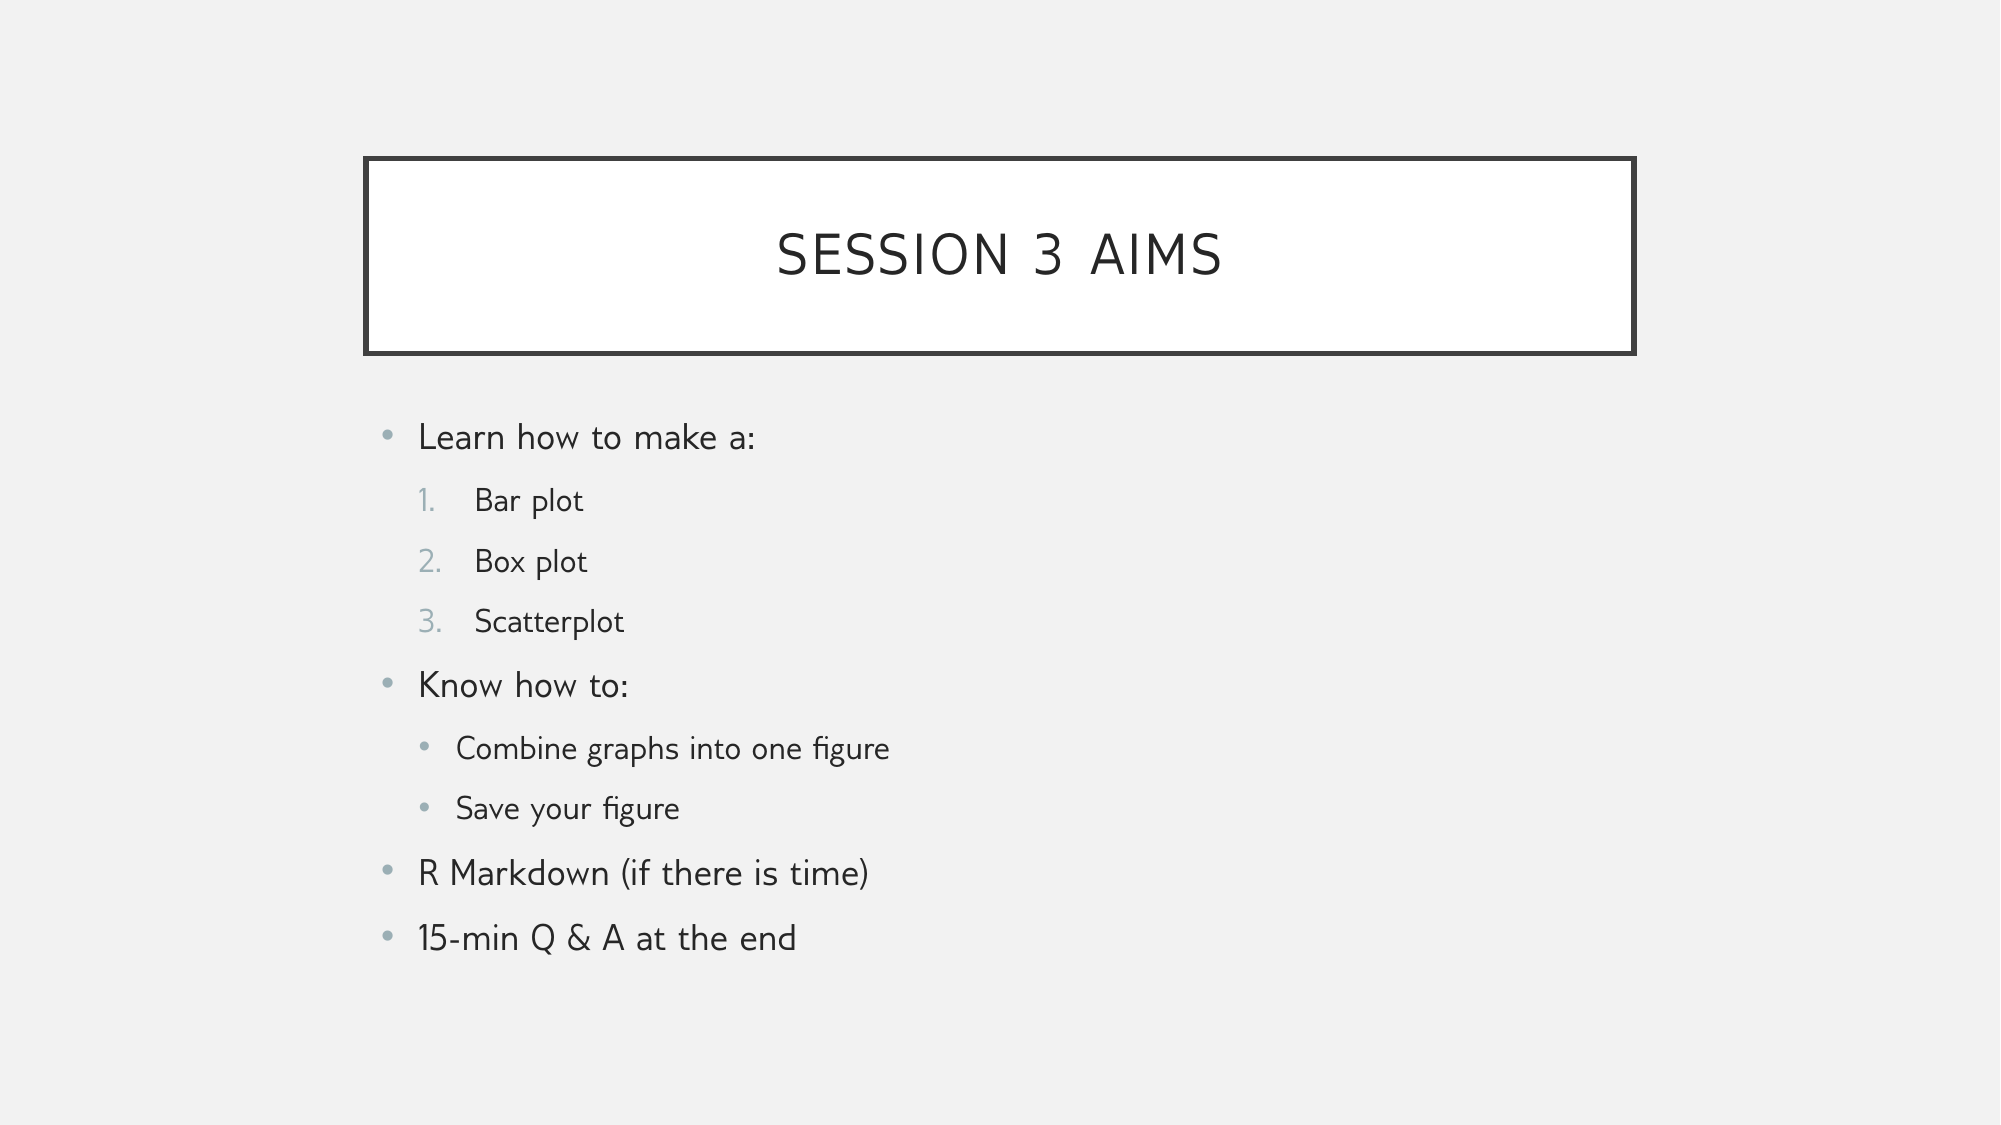

# Session 3 aims
Learn how to make a:
Bar plot
Box plot
Scatterplot
Know how to:
Combine graphs into one figure
Save your figure
R Markdown (if there is time)
15-min Q & A at the end